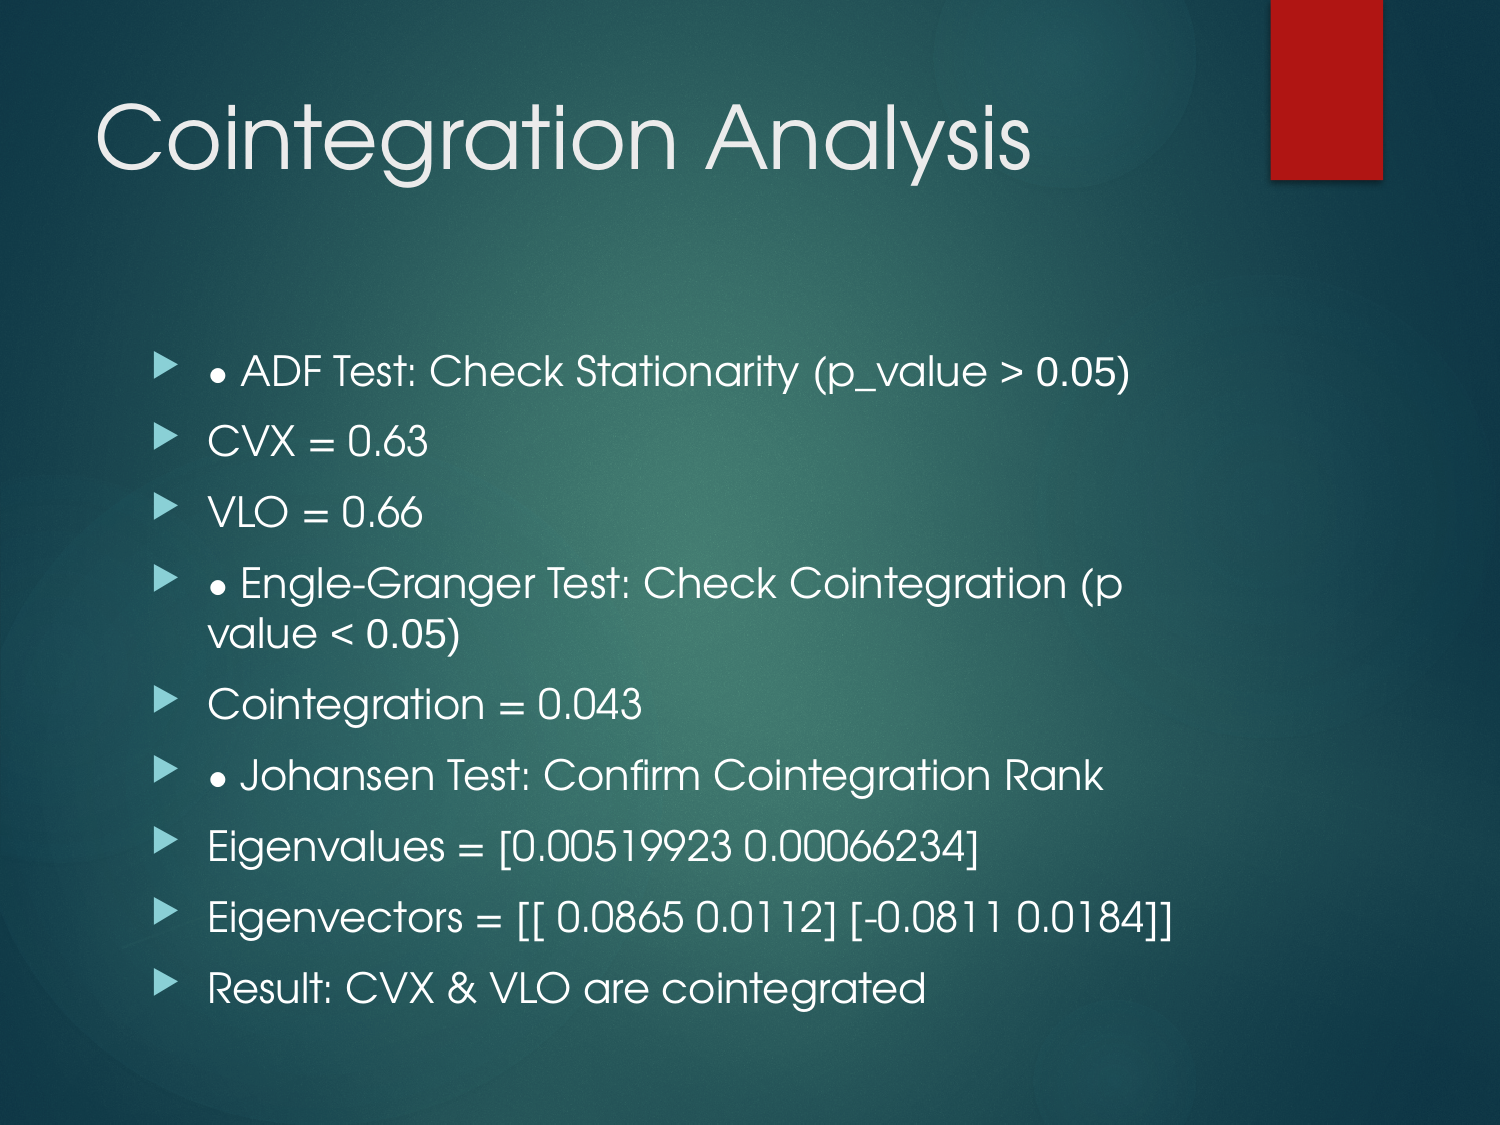

# Cointegration Analysis
• ADF Test: Check Stationarity (p_value > 0.05)
CVX = 0.63
VLO = 0.66
• Engle-Granger Test: Check Cointegration (p value < 0.05)
Cointegration = 0.043
• Johansen Test: Confirm Cointegration Rank
Eigenvalues = [0.00519923 0.00066234]
Eigenvectors = [[ 0.0865 0.0112] [-0.0811 0.0184]]
Result: CVX & VLO are cointegrated